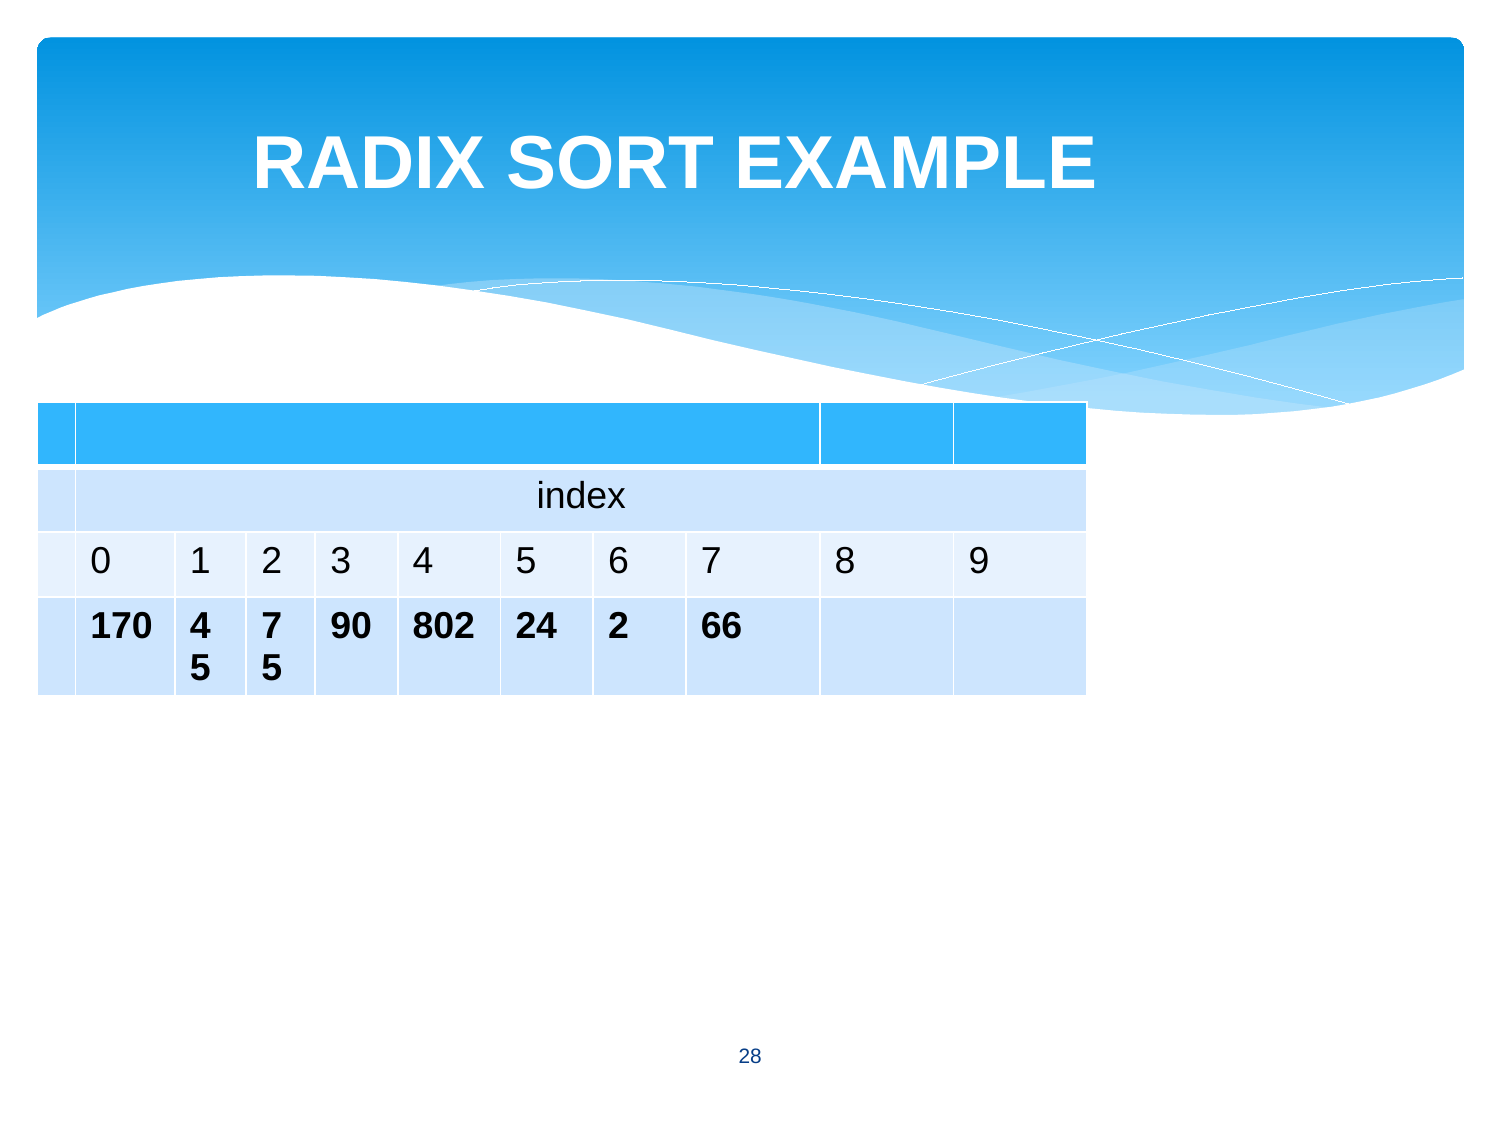

# RADIX SORT EXAMPLE
|  |  |  |  |  |  |  |  |  |  |  |
| --- | --- | --- | --- | --- | --- | --- | --- | --- | --- | --- |
|  | index |  |  |  |  |  |  |  |  |  |
|  | 0 | 1 | 2 | 3 | 4 | 5 | 6 | 7 | 8 | 9 |
|  | 170 | 45 | 75 | 90 | 802 | 24 | 2 | 66 |  |  |
28